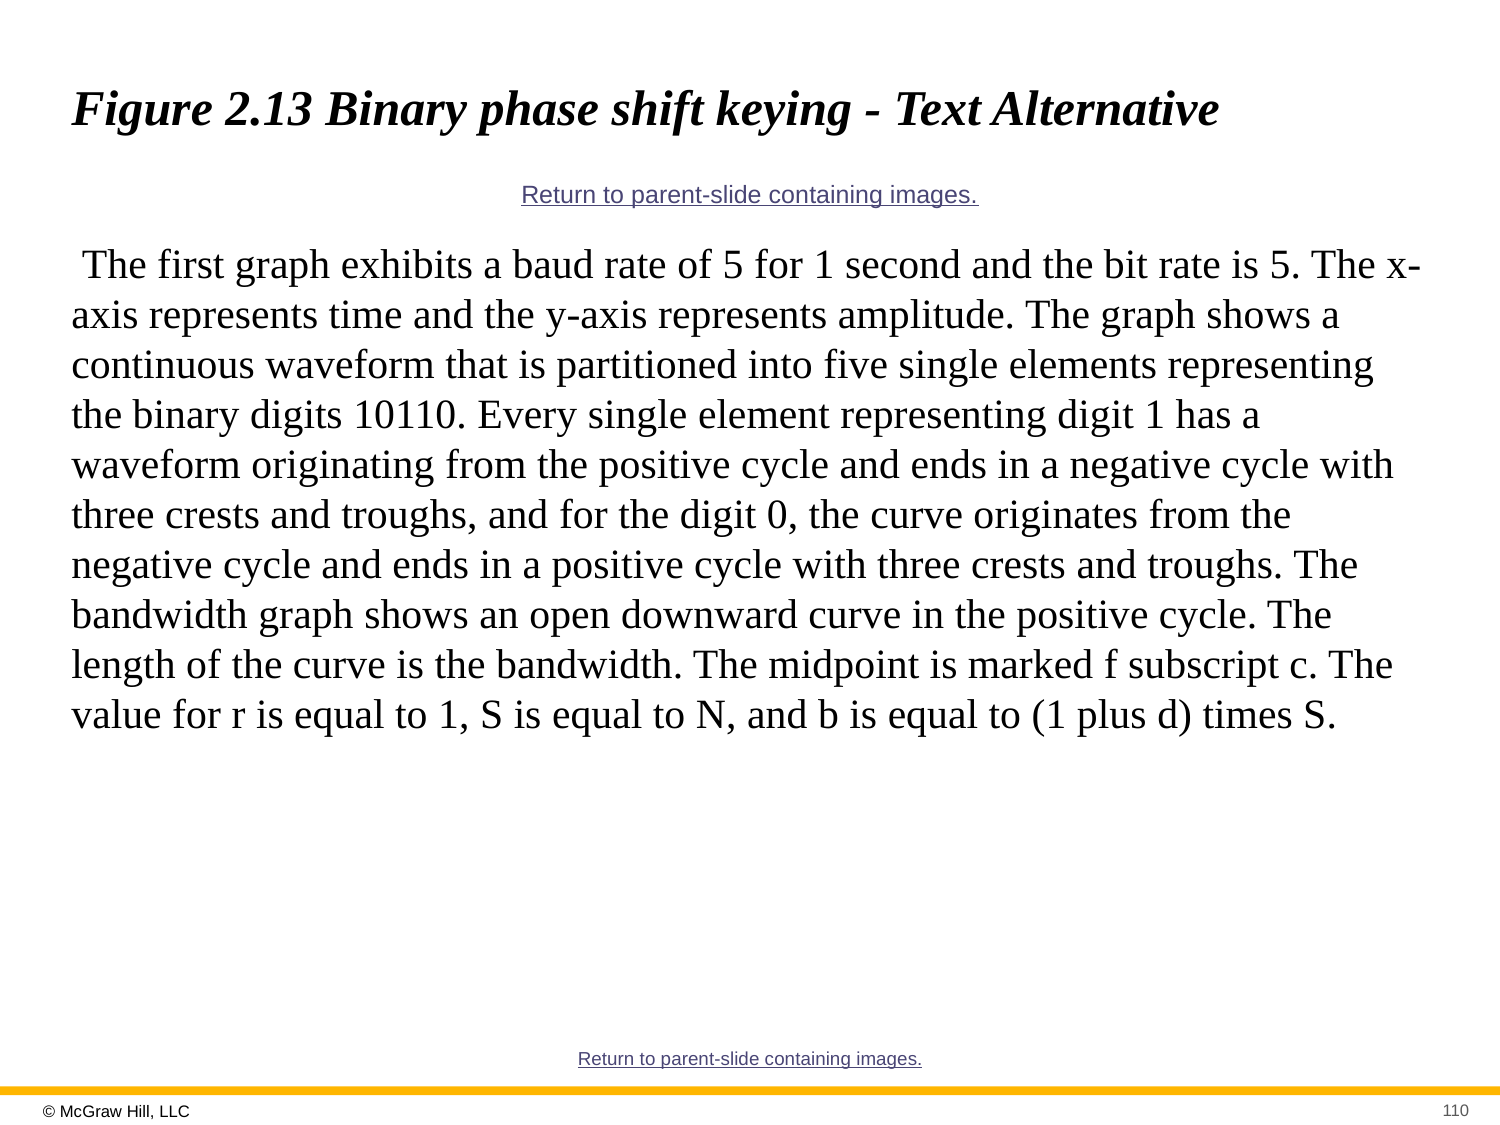

# Figure 2.13 Binary phase shift keying - Text Alternative
Return to parent-slide containing images.
 The first graph exhibits a baud rate of 5 for 1 second and the bit rate is 5. The x-axis represents time and the y-axis represents amplitude. The graph shows a continuous waveform that is partitioned into five single elements representing the binary digits 10110. Every single element representing digit 1 has a waveform originating from the positive cycle and ends in a negative cycle with three crests and troughs, and for the digit 0, the curve originates from the negative cycle and ends in a positive cycle with three crests and troughs. The bandwidth graph shows an open downward curve in the positive cycle. The length of the curve is the bandwidth. The midpoint is marked f subscript c. The value for r is equal to 1, S is equal to N, and b is equal to (1 plus d) times S.
Return to parent-slide containing images.
110